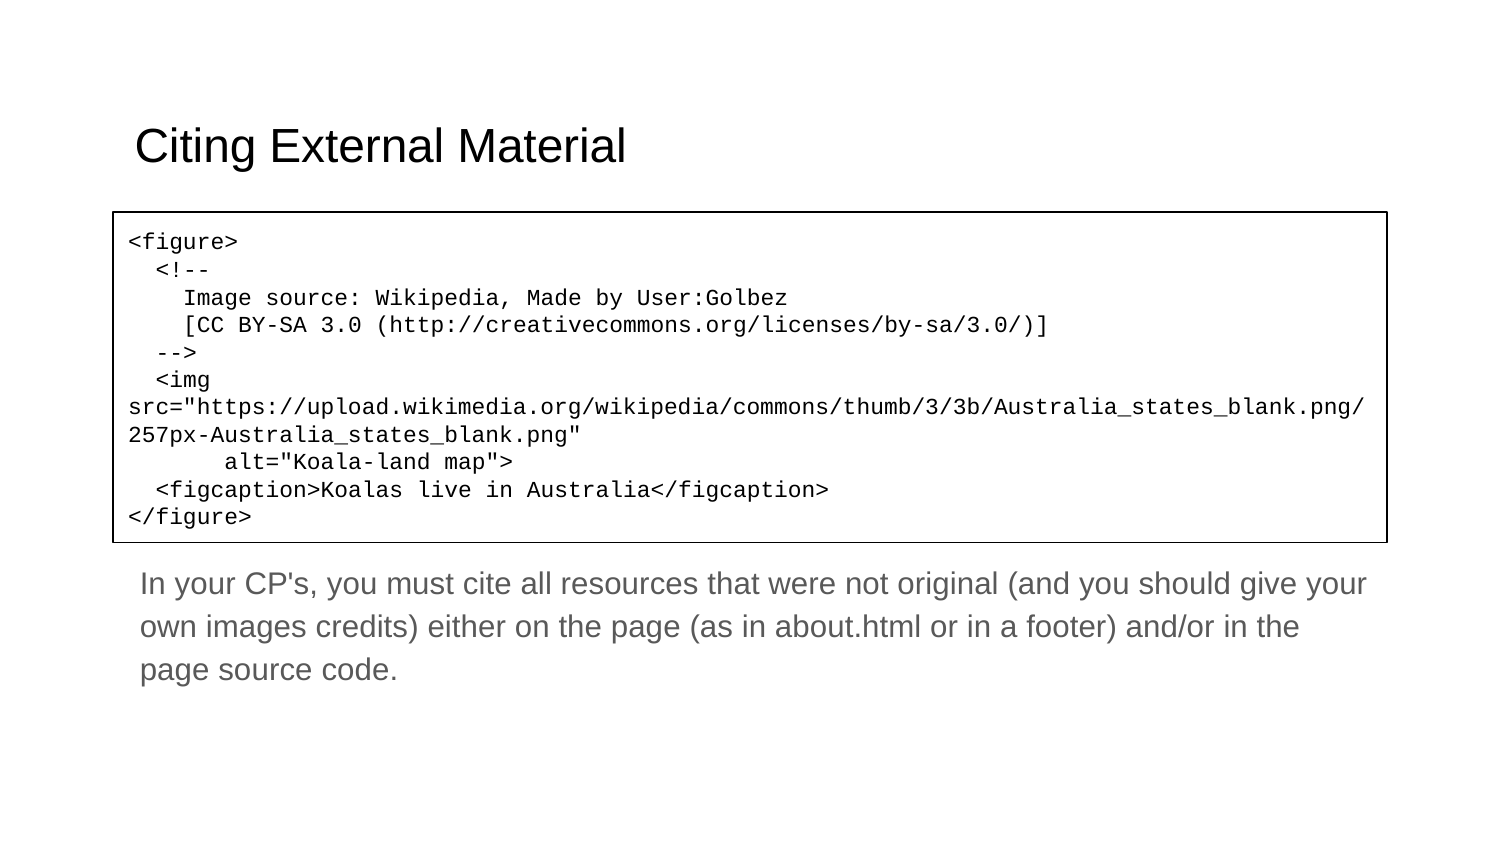

# Citing External Material
<figure>
  <!--
    Image source: Wikipedia, Made by User:Golbez
    [CC BY-SA 3.0 (http://creativecommons.org/licenses/by-sa/3.0/)]
  -->
  <img src="https://upload.wikimedia.org/wikipedia/commons/thumb/3/3b/Australia_states_blank.png/257px-Australia_states_blank.png"
       alt="Koala-land map">
  <figcaption>Koalas live in Australia</figcaption>
</figure>

In your CP's, you must cite all resources that were not original (and you should give your own images credits) either on the page (as in about.html or in a footer) and/or in the page source code.